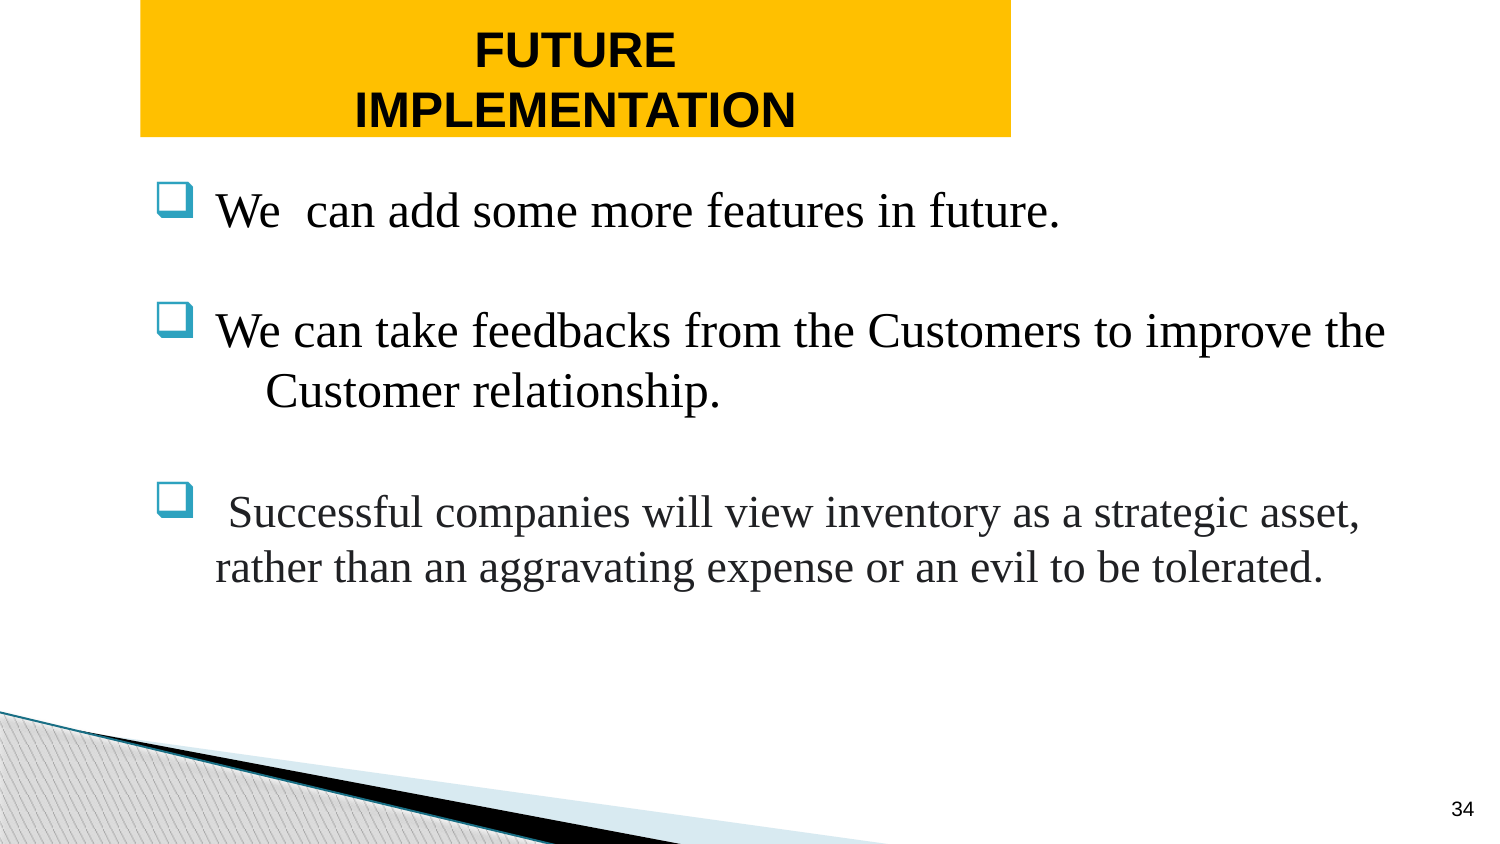

# FUTURE IMPLEMENTATION
We  can add some more features in future.

We can take feedbacks from the Customers to improve the      Customer relationship.

 Successful companies will view inventory as a strategic asset, rather than an aggravating expense or an evil to be tolerated.

34